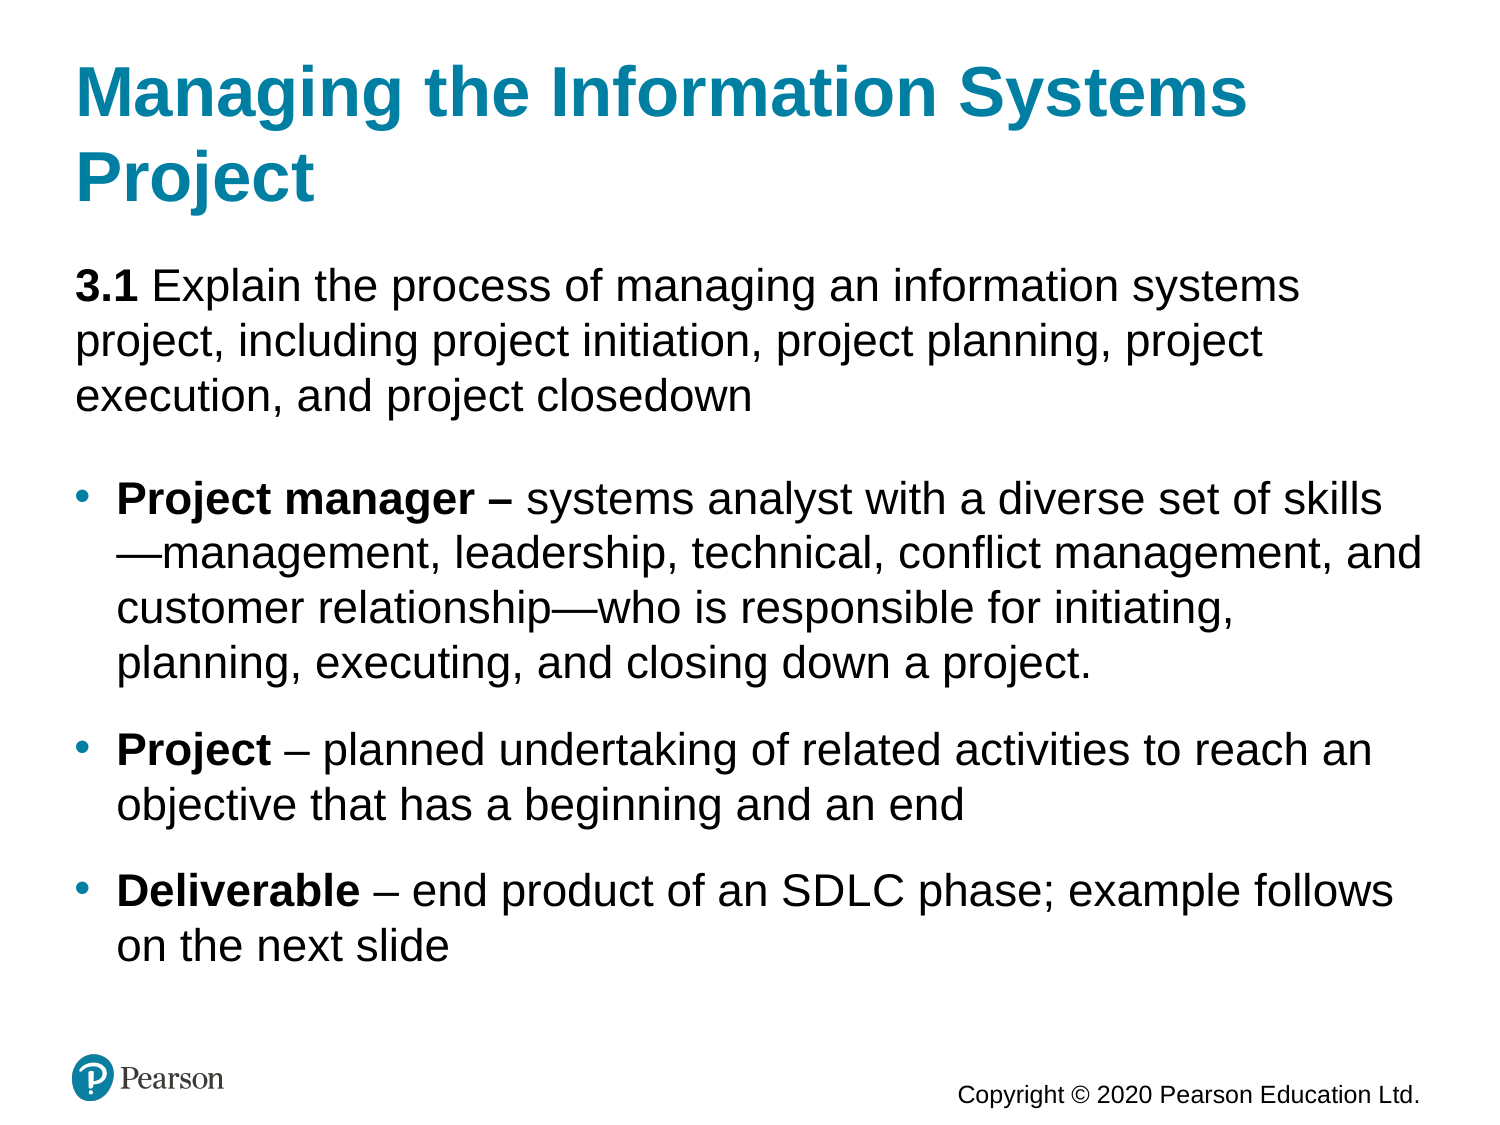

# Managing the Information Systems Project
3.1 Explain the process of managing an information systems project, including project initiation, project planning, project execution, and project closedown
Project manager – systems analyst with a diverse set of skills—management, leadership, technical, conflict management, and customer relationship—who is responsible for initiating, planning, executing, and closing down a project.
Project – planned undertaking of related activities to reach an objective that has a beginning and an end
Deliverable – end product of an S D L C phase; example follows on the next slide